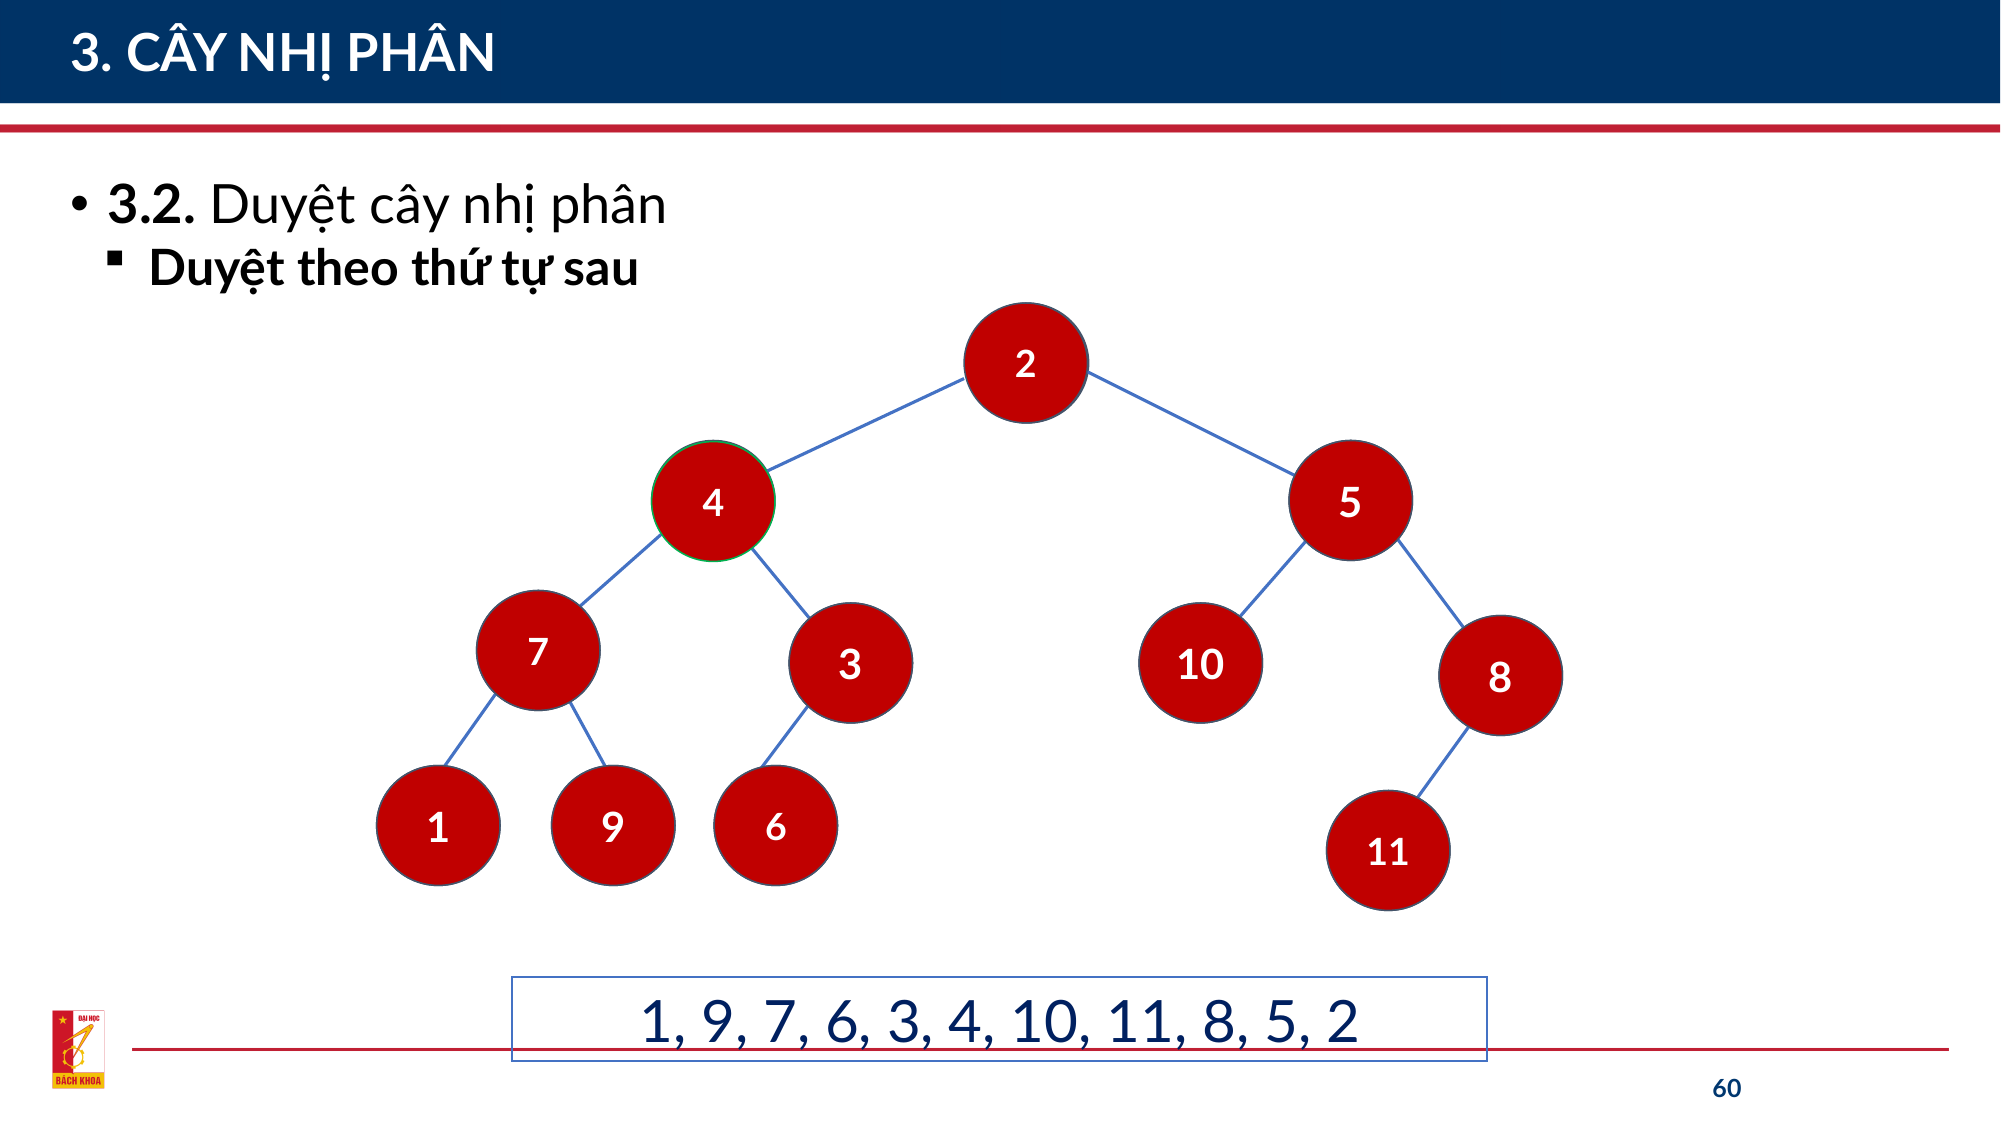

# 3. CÂY NHỊ PHÂN
3.2. Duyệt cây nhị phân
Duyệt theo thứ tự sau
2
2

4
5
5
4

7
7
3
3
10
10
8
8

1
1
9
9
6
6
11
11
1, 9, 7, 6, 3, 4, 10, 11, 8, 5, 2
60